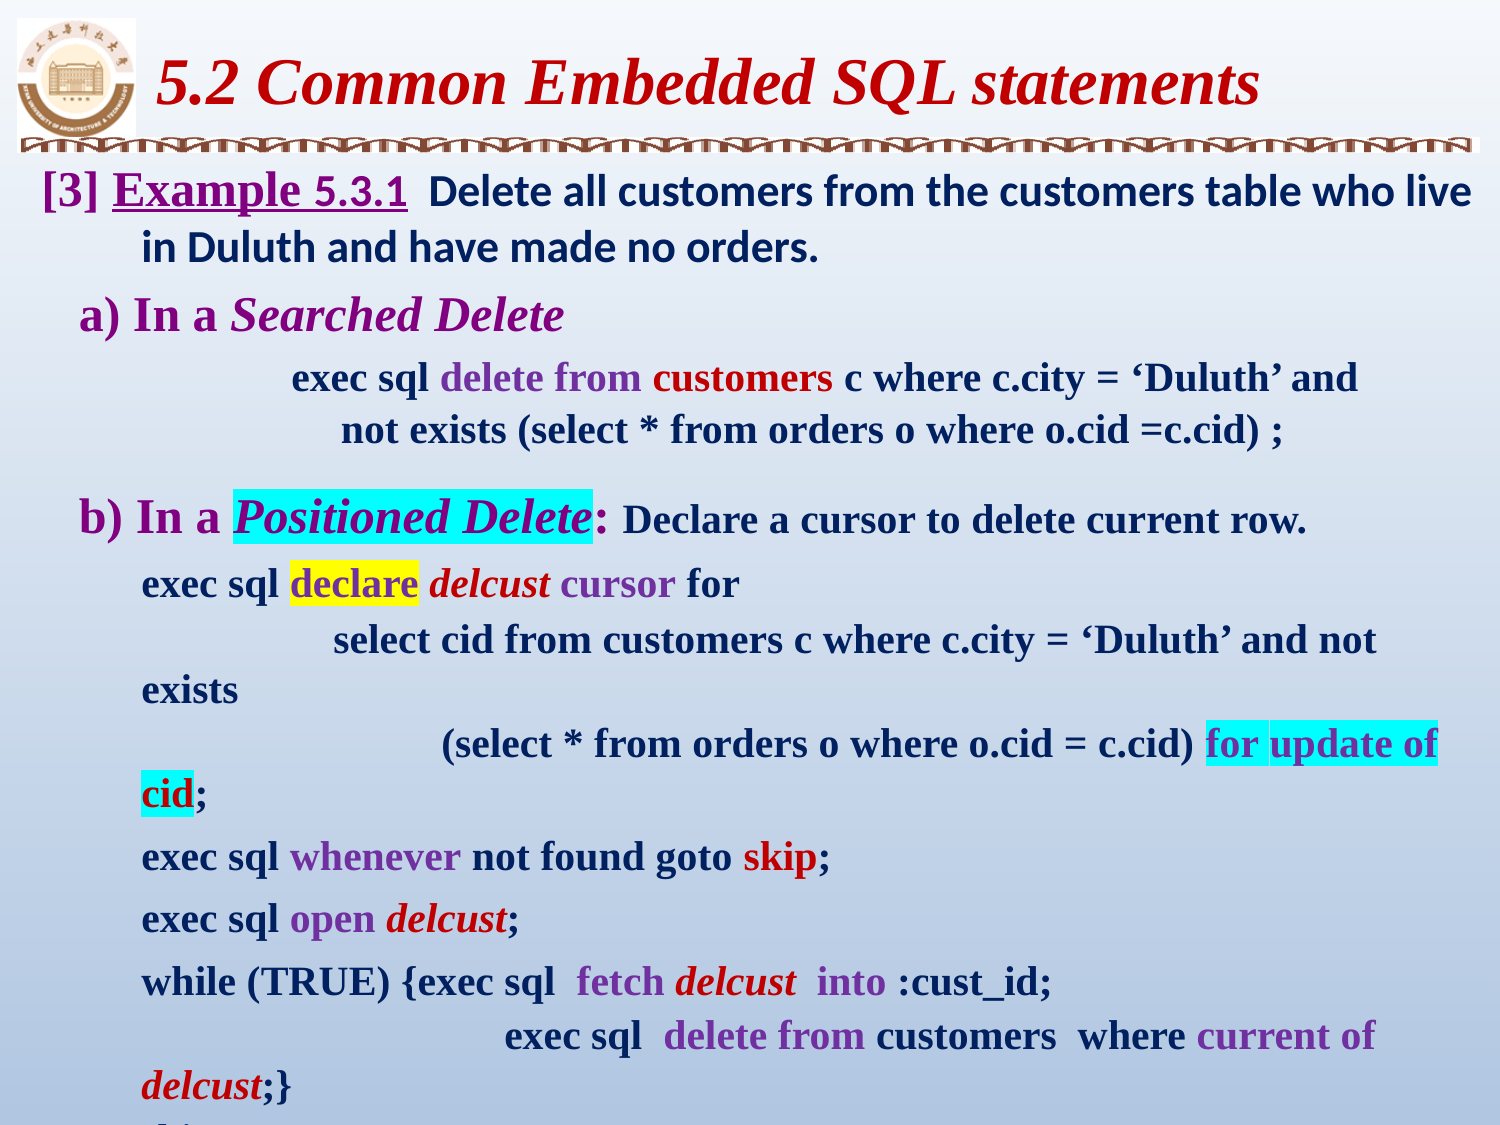

5.2 Common Embedded SQL statements
[3] Example 5.3.1  Delete all customers from the customers table who live in Duluth and have made no orders.
   a) In a Searched Delete
  		exec sql delete from customers c where c.city = ‘Duluth’ and
	                   not exists (select * from orders o where o.cid =c.cid) ;
   b) In a Positioned Delete: Declare a cursor to delete current row.
  	exec sql declare delcust cursor for
  	   	    select cid from customers c where c.city = ‘Duluth’ and not exists
			(select * from orders o where o.cid = c.cid) for update of cid;
	exec sql whenever not found goto skip;
	exec sql open delcust;
	while (TRUE) {exec sql  fetch delcust  into :cust_id;
	  		      exec sql  delete from customers  where current of delcust;}
	skip : ……